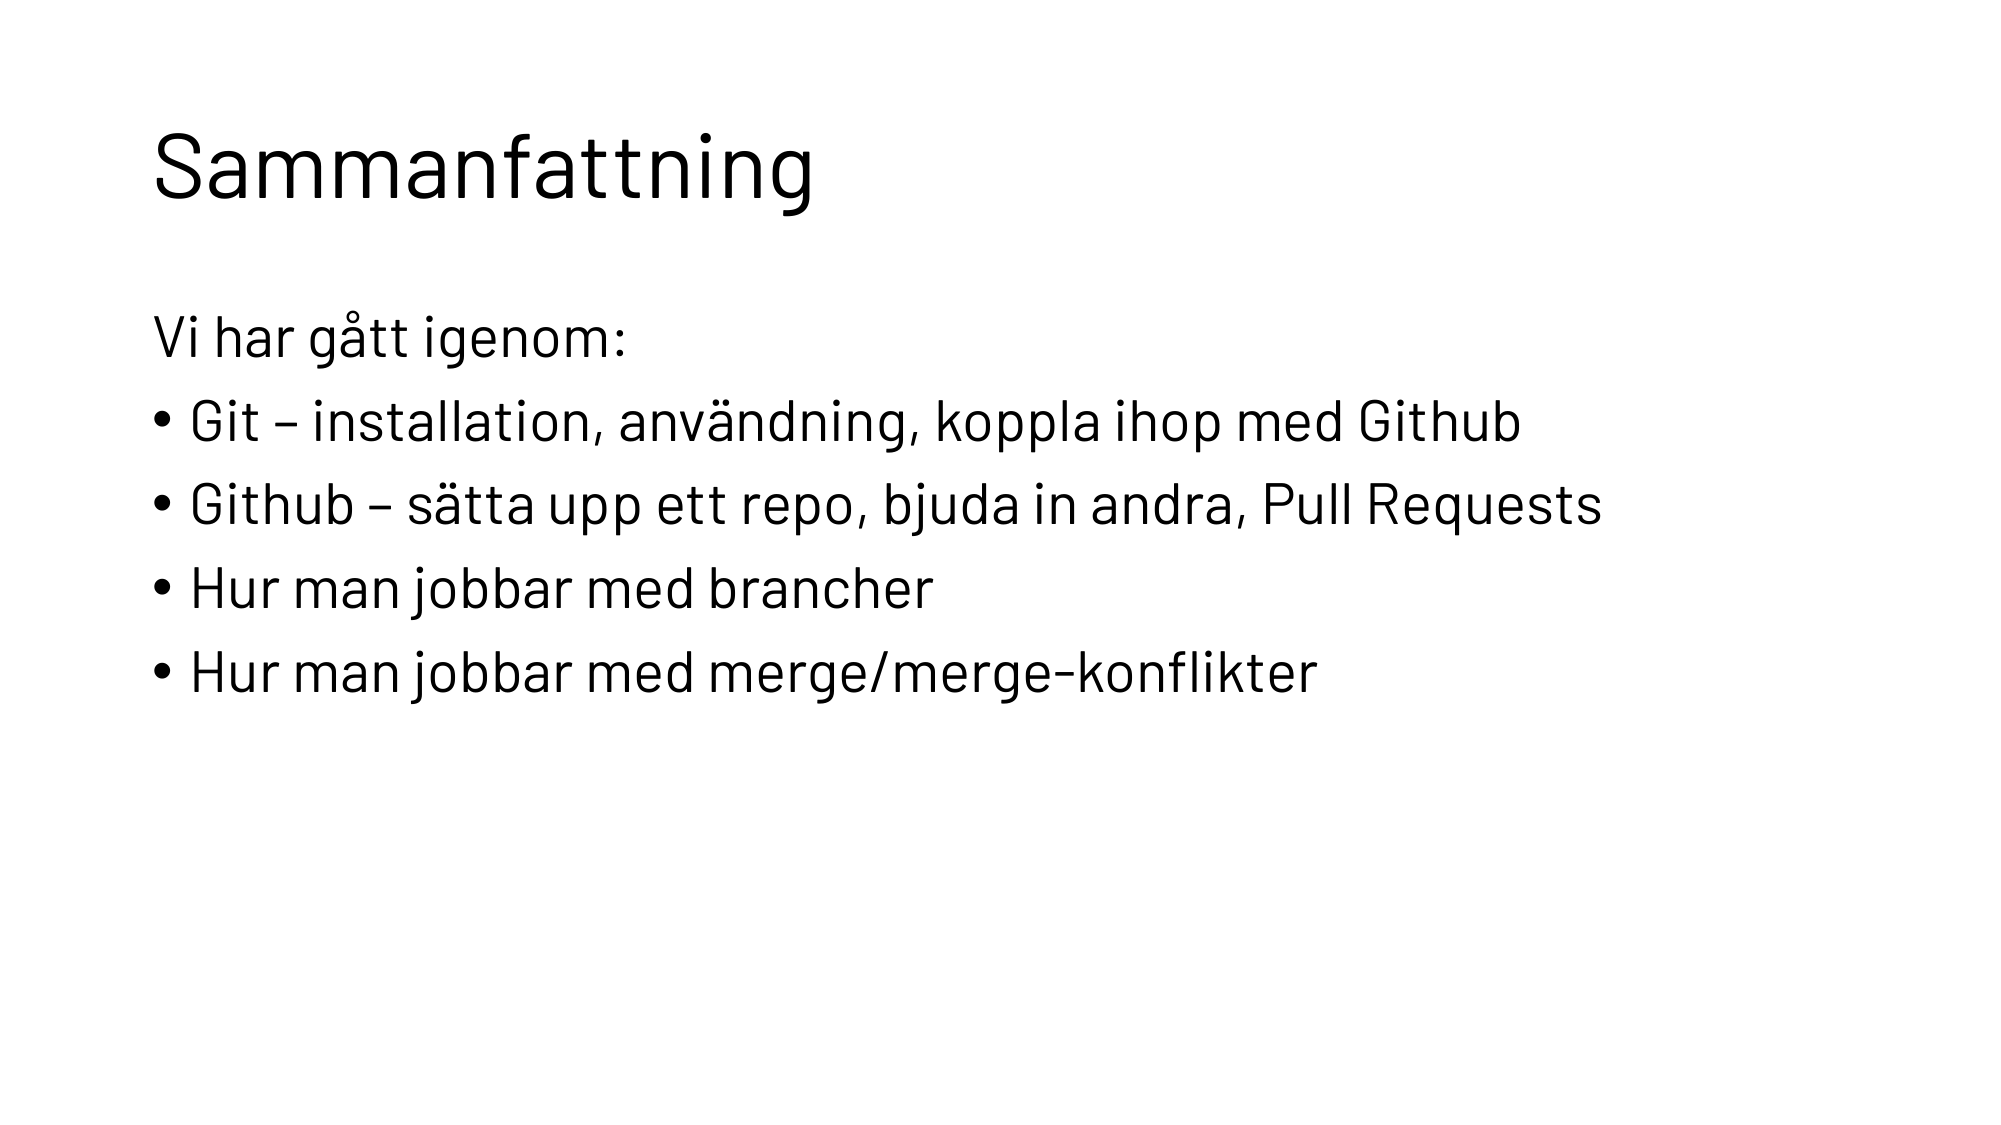

# Sammanfattning
Vi har gått igenom:
Git – installation, användning, koppla ihop med Github
Github – sätta upp ett repo, bjuda in andra, Pull Requests
Hur man jobbar med brancher
Hur man jobbar med merge/merge-konflikter